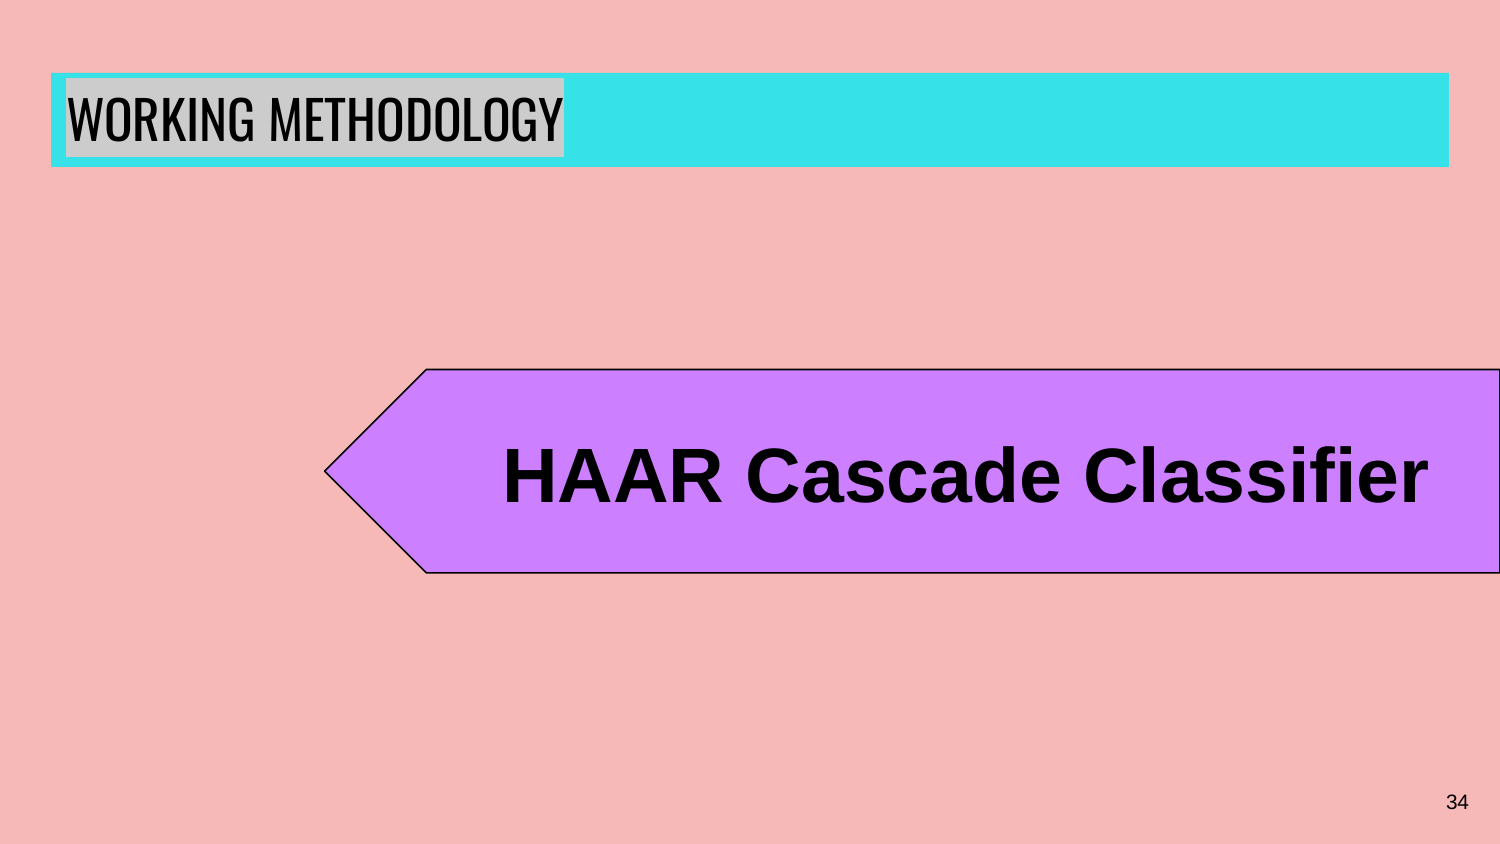

# WORKING METHODOLOGY

       HAAR Cascade Classifier
34